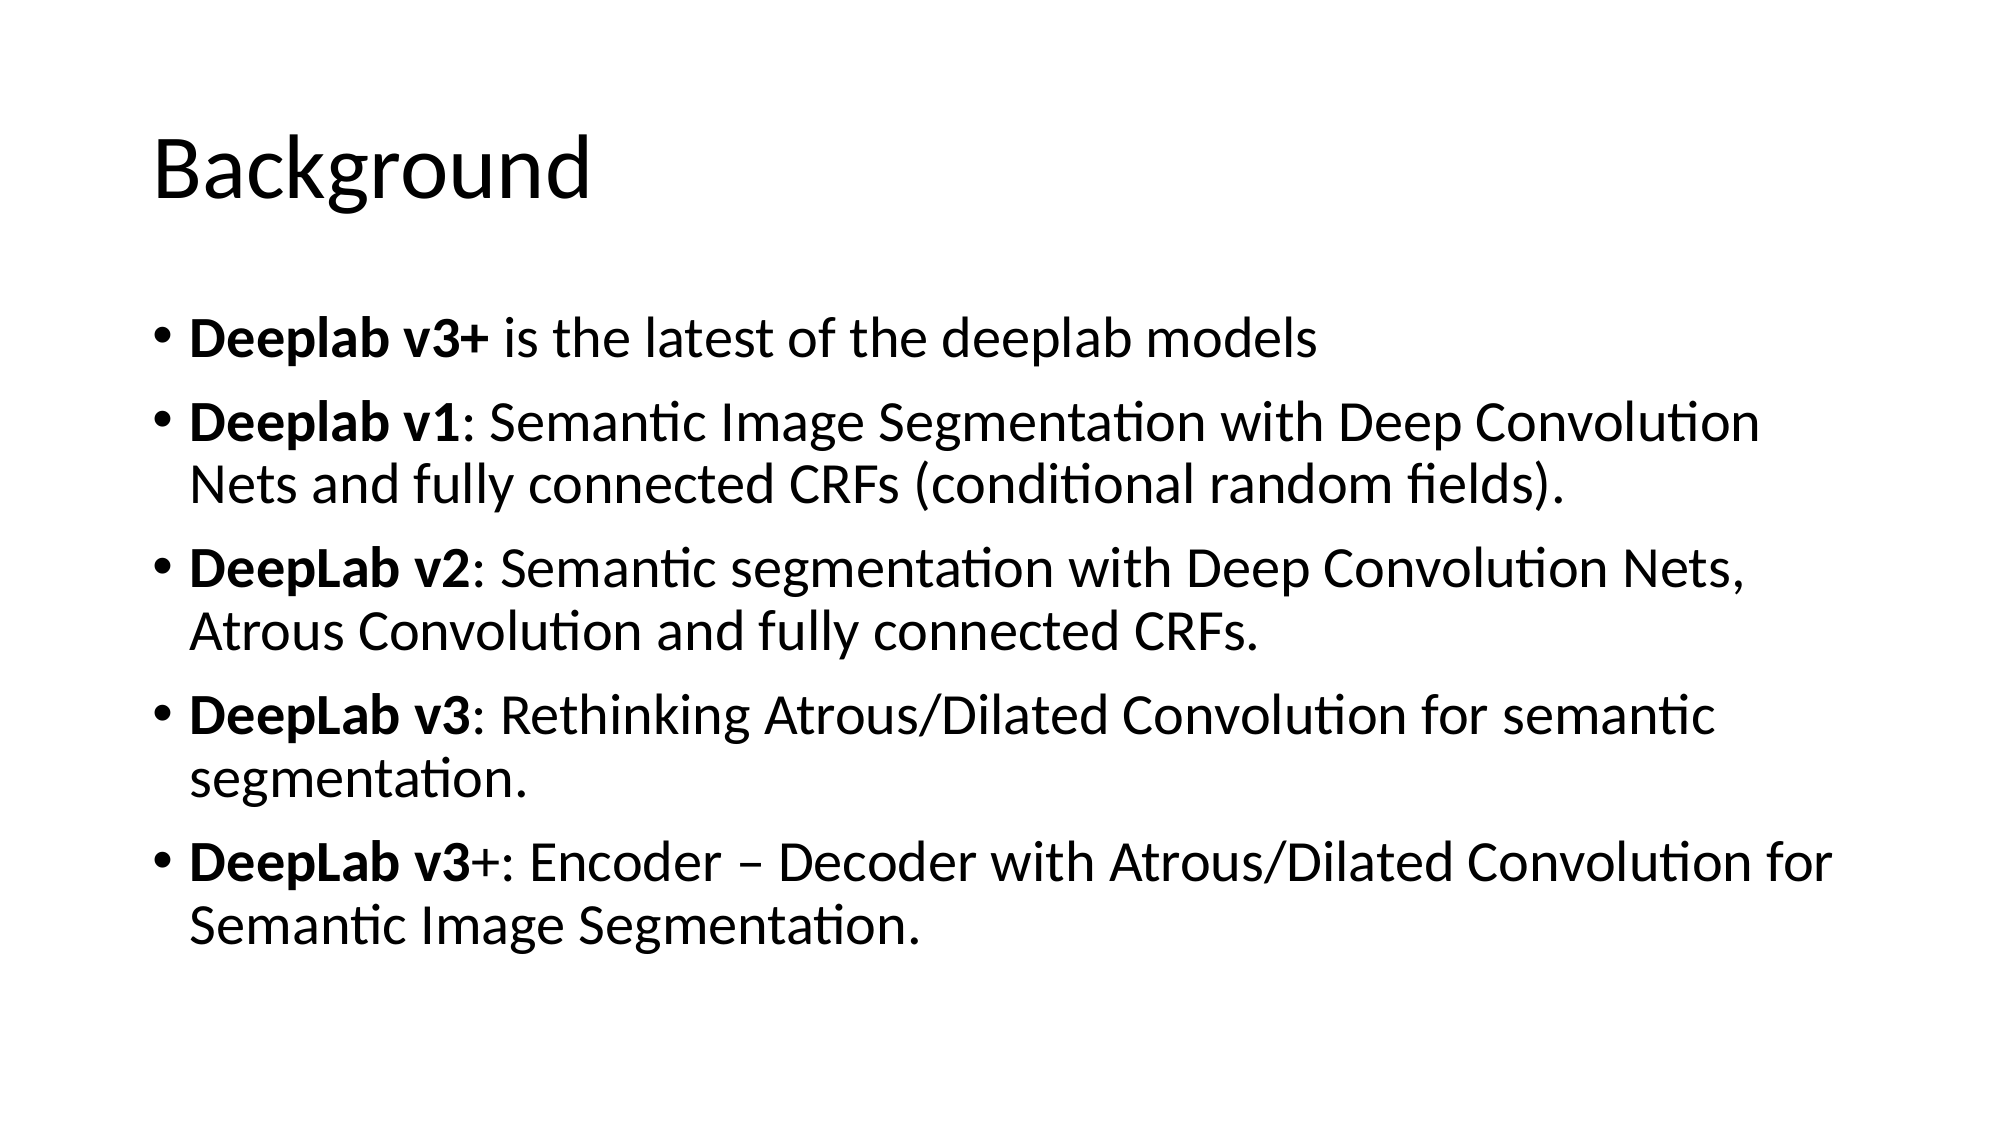

# Background
Deeplab v3+ is the latest of the deeplab models
Deeplab v1: Semantic Image Segmentation with Deep Convolution Nets and fully connected CRFs (conditional random fields).
DeepLab v2: Semantic segmentation with Deep Convolution Nets, Atrous Convolution and fully connected CRFs.
DeepLab v3: Rethinking Atrous/Dilated Convolution for semantic segmentation.
DeepLab v3+: Encoder – Decoder with Atrous/Dilated Convolution for Semantic Image Segmentation.